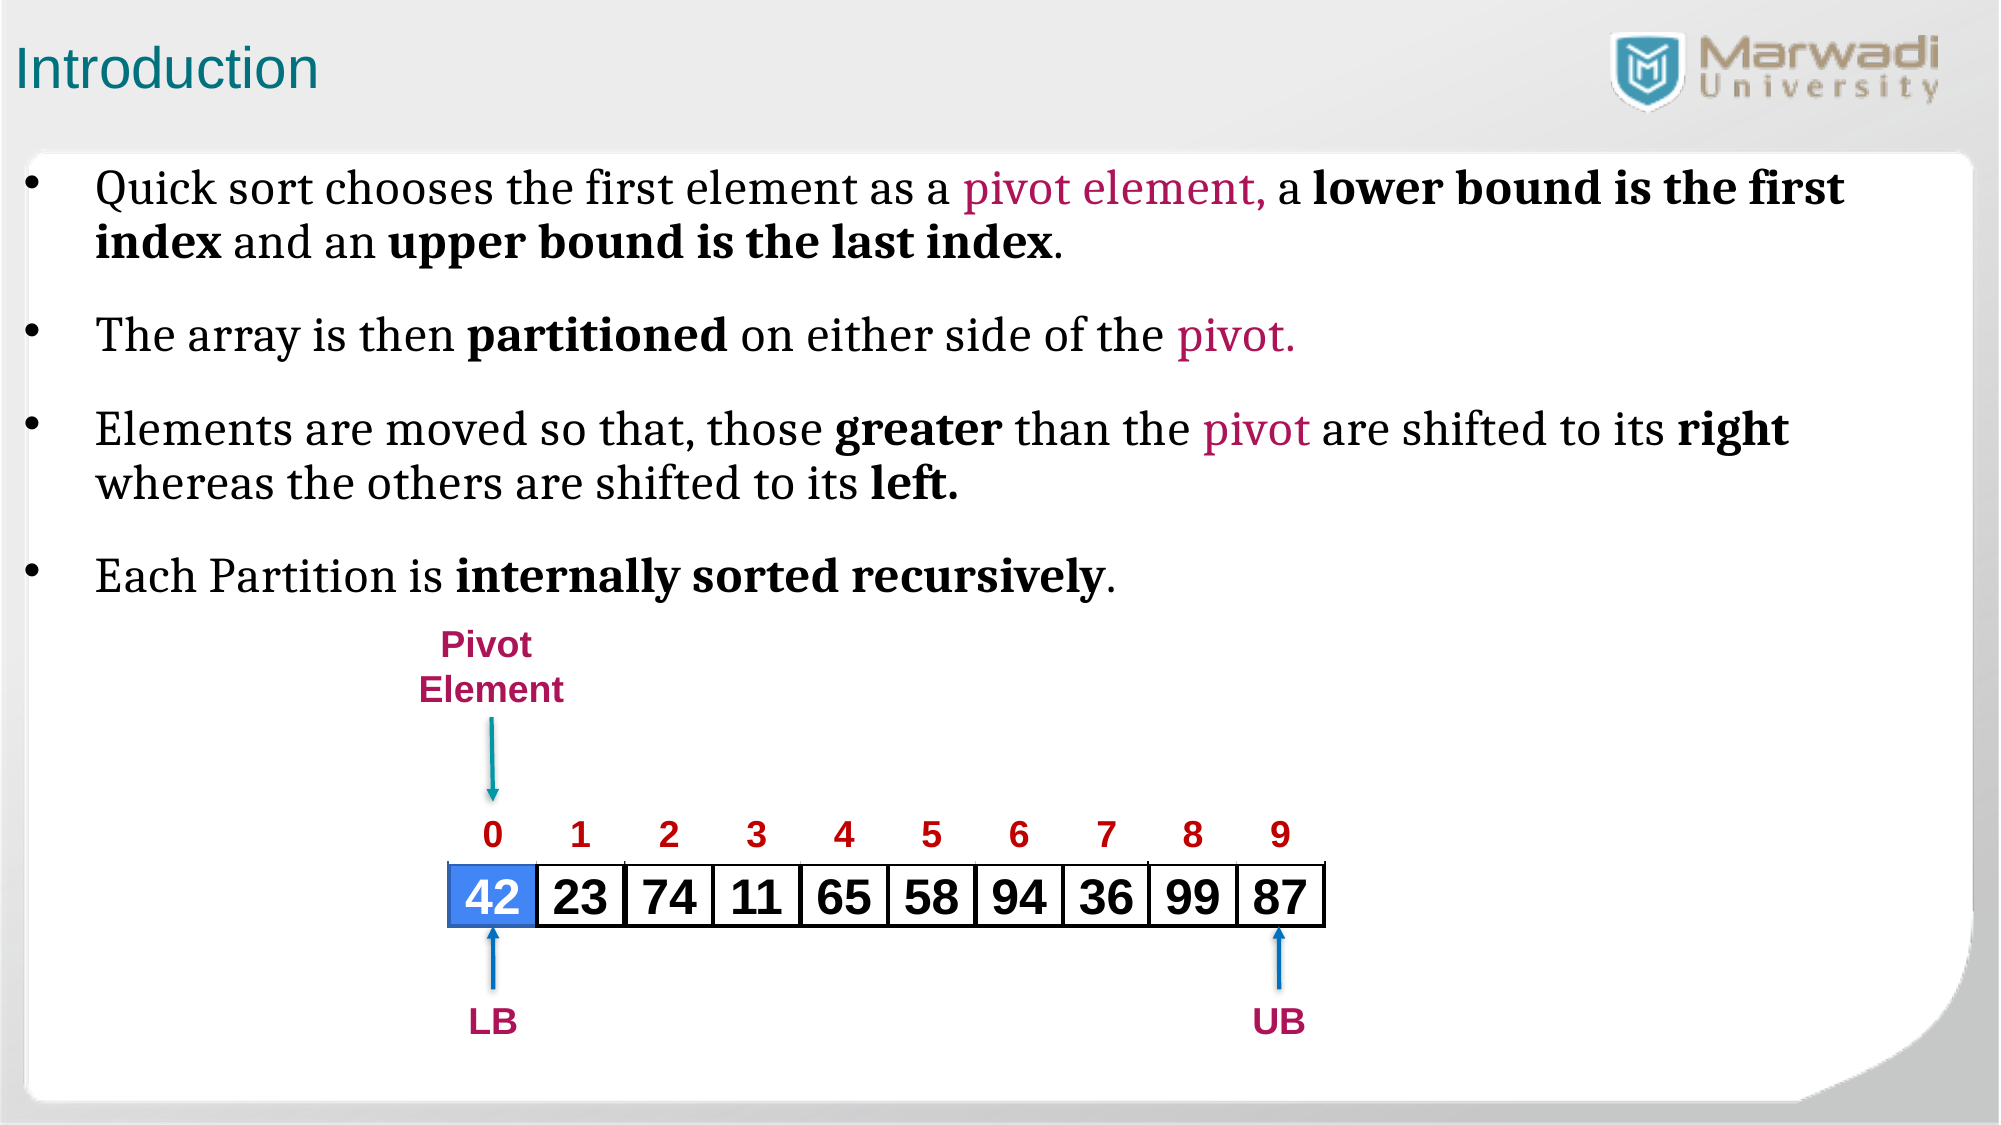

Introduction
Quick sort chooses the first element as a pivot element, a lower bound is the first index and an upper bound is the last index.
The array is then partitioned on either side of the pivot.
Elements are moved so that, those greater than the pivot are shifted to its right whereas the others are shifted to its left.
Each Partition is internally sorted recursively.

Pivot
Element
0
1
2
3
4
5
6
7
8
9
42
23
74
11
65
58
94
36
99
87
LB
UB